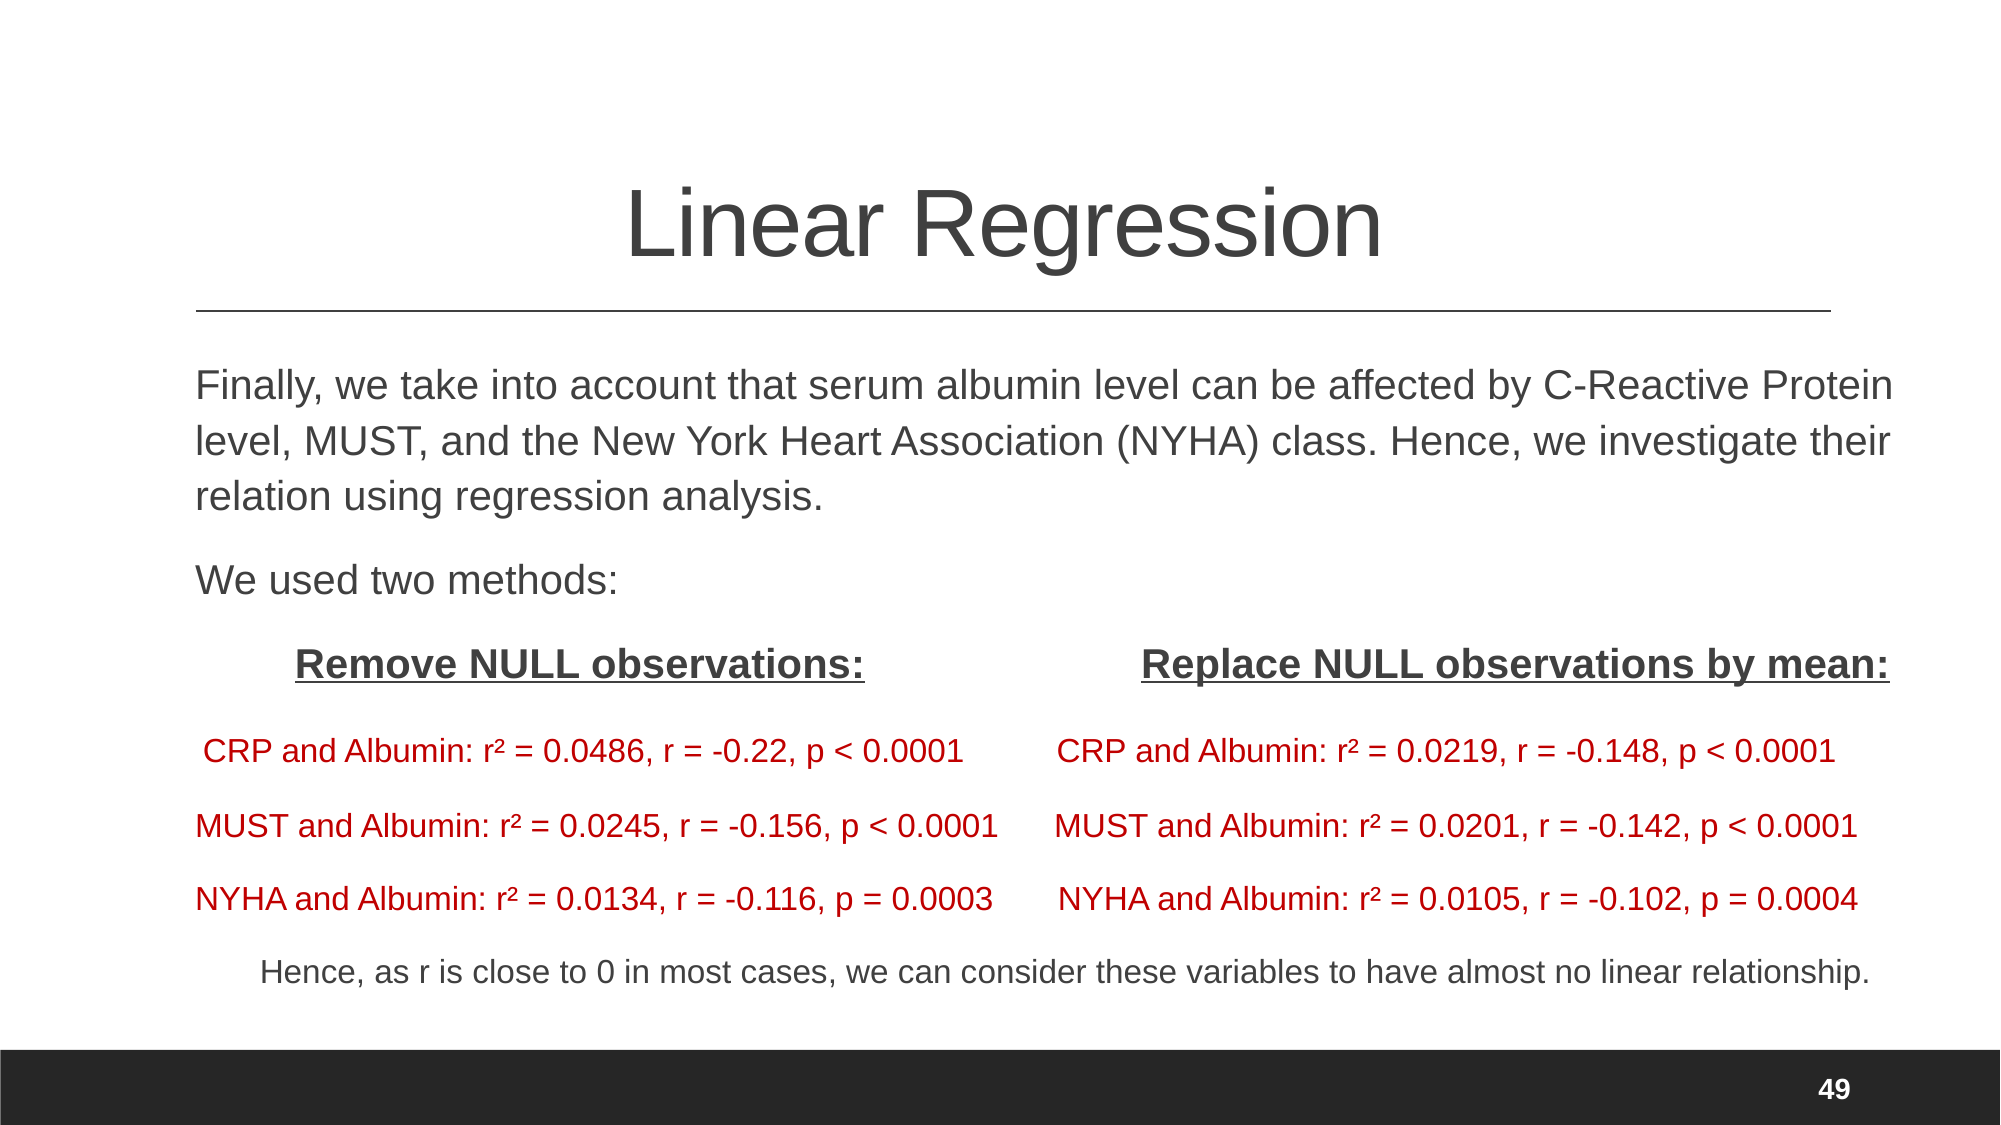

# Linear Regression
Finally, we take into account that serum albumin level can be affected by C-Reactive Protein level, MUST, and the New York Heart Association (NYHA) class. Hence, we investigate their relation using regression analysis.
We used two methods:
          Remove NULL observations:                        Replace NULL observations by mean:
  CRP and Albumin: r² = 0.0486, r = -0.22, p < 0.0001          CRP and Albumin: r² = 0.0219, r = -0.148, p < 0.0001
MUST and Albumin: r² = 0.0245, r = -0.156, p < 0.0001      MUST and Albumin: r² = 0.0201, r = -0.142, p < 0.0001
NYHA and Albumin: r² = 0.0134, r = -0.116, p = 0.0003       NYHA and Albumin: r² = 0.0105, r = -0.102, p = 0.0004
Hence, as r is close to 0 in most cases, we can consider these variables to have almost no linear relationship.

49